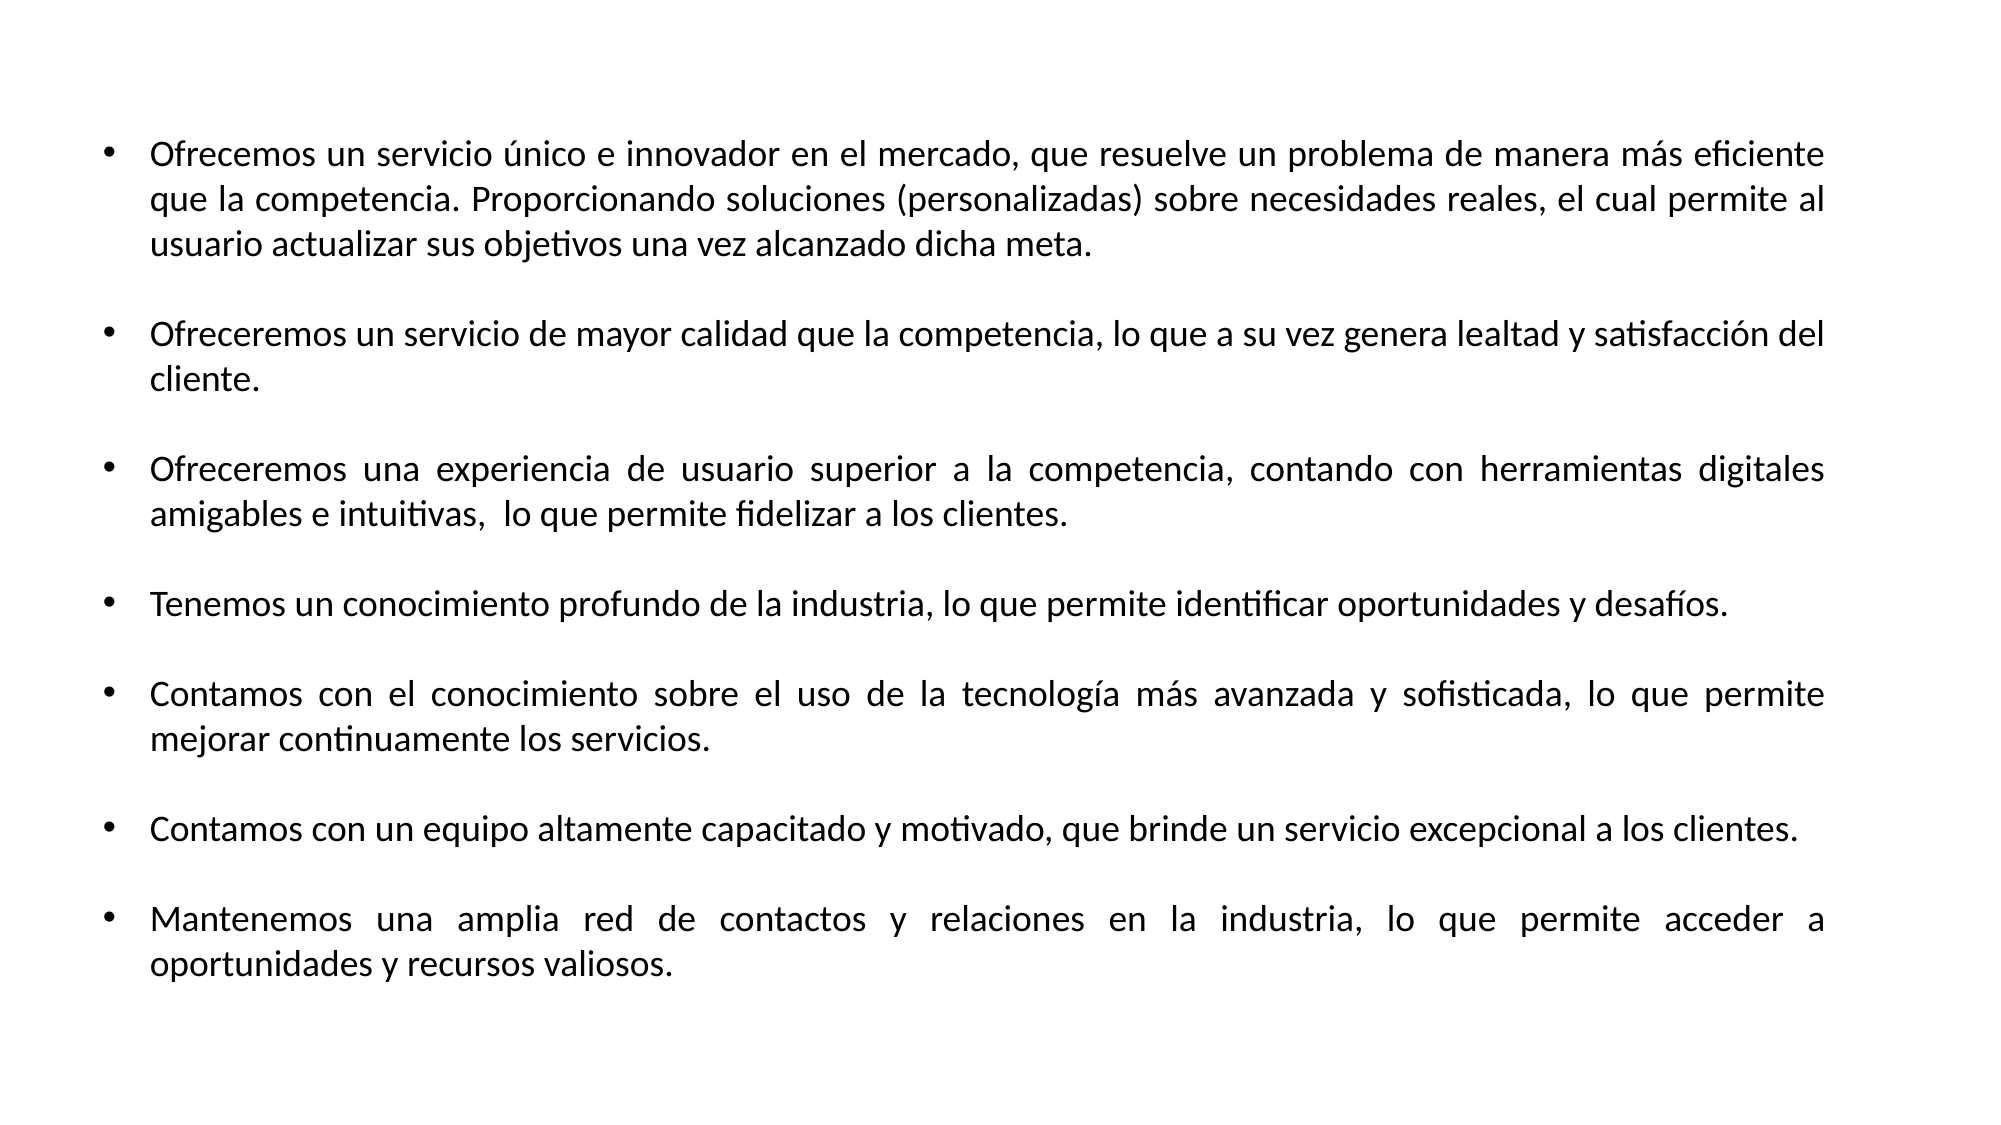

Ofrecemos un servicio único e innovador en el mercado, que resuelve un problema de manera más eficiente que la competencia. Proporcionando soluciones (personalizadas) sobre necesidades reales, el cual permite al usuario actualizar sus objetivos una vez alcanzado dicha meta.

Ofreceremos un servicio de mayor calidad que la competencia, lo que a su vez genera lealtad y satisfacción del cliente.

Ofreceremos una experiencia de usuario superior a la competencia, contando con herramientas digitales amigables e intuitivas,  lo que permite fidelizar a los clientes.

Tenemos un conocimiento profundo de la industria, lo que permite identificar oportunidades y desafíos.

Contamos con el conocimiento sobre el uso de la tecnología más avanzada y sofisticada, lo que permite mejorar continuamente los servicios.

Contamos con un equipo altamente capacitado y motivado, que brinde un servicio excepcional a los clientes.

Mantenemos una amplia red de contactos y relaciones en la industria, lo que permite acceder a oportunidades y recursos valiosos.